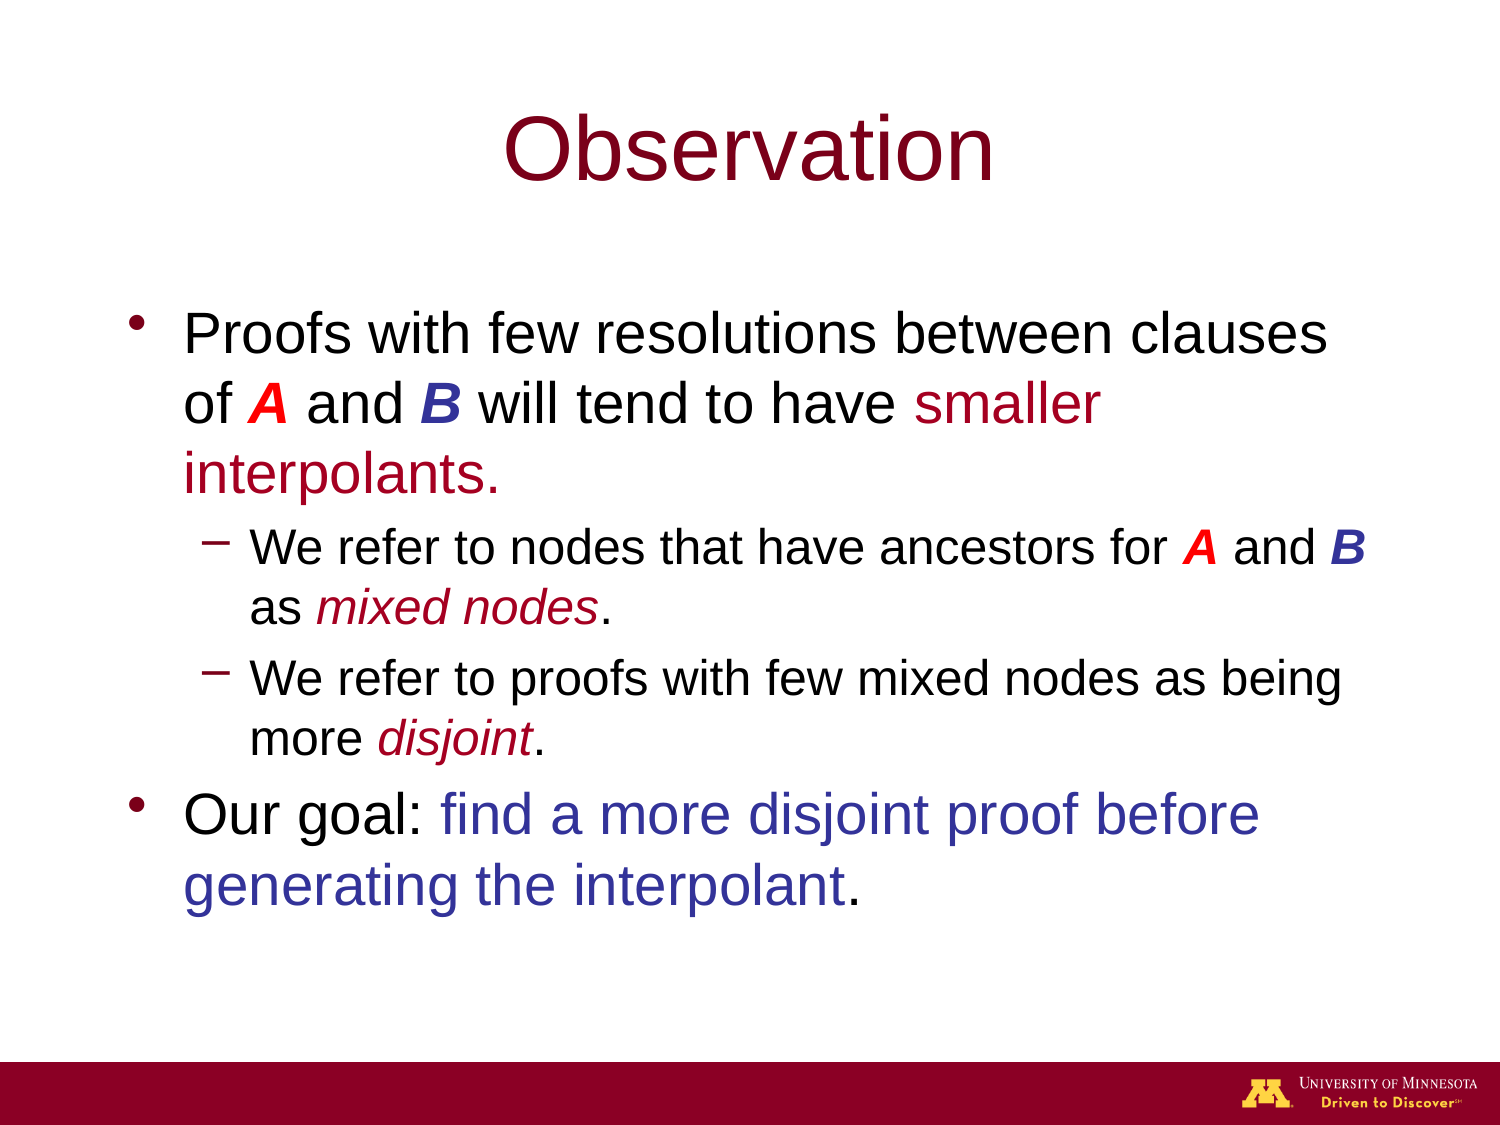

# Observation
Proofs with few resolutions between clauses of A and B will tend to have smaller interpolants.
We refer to nodes that have ancestors for A and B as mixed nodes.
We refer to proofs with few mixed nodes as being more disjoint.
Our goal: find a more disjoint proof before generating the interpolant.